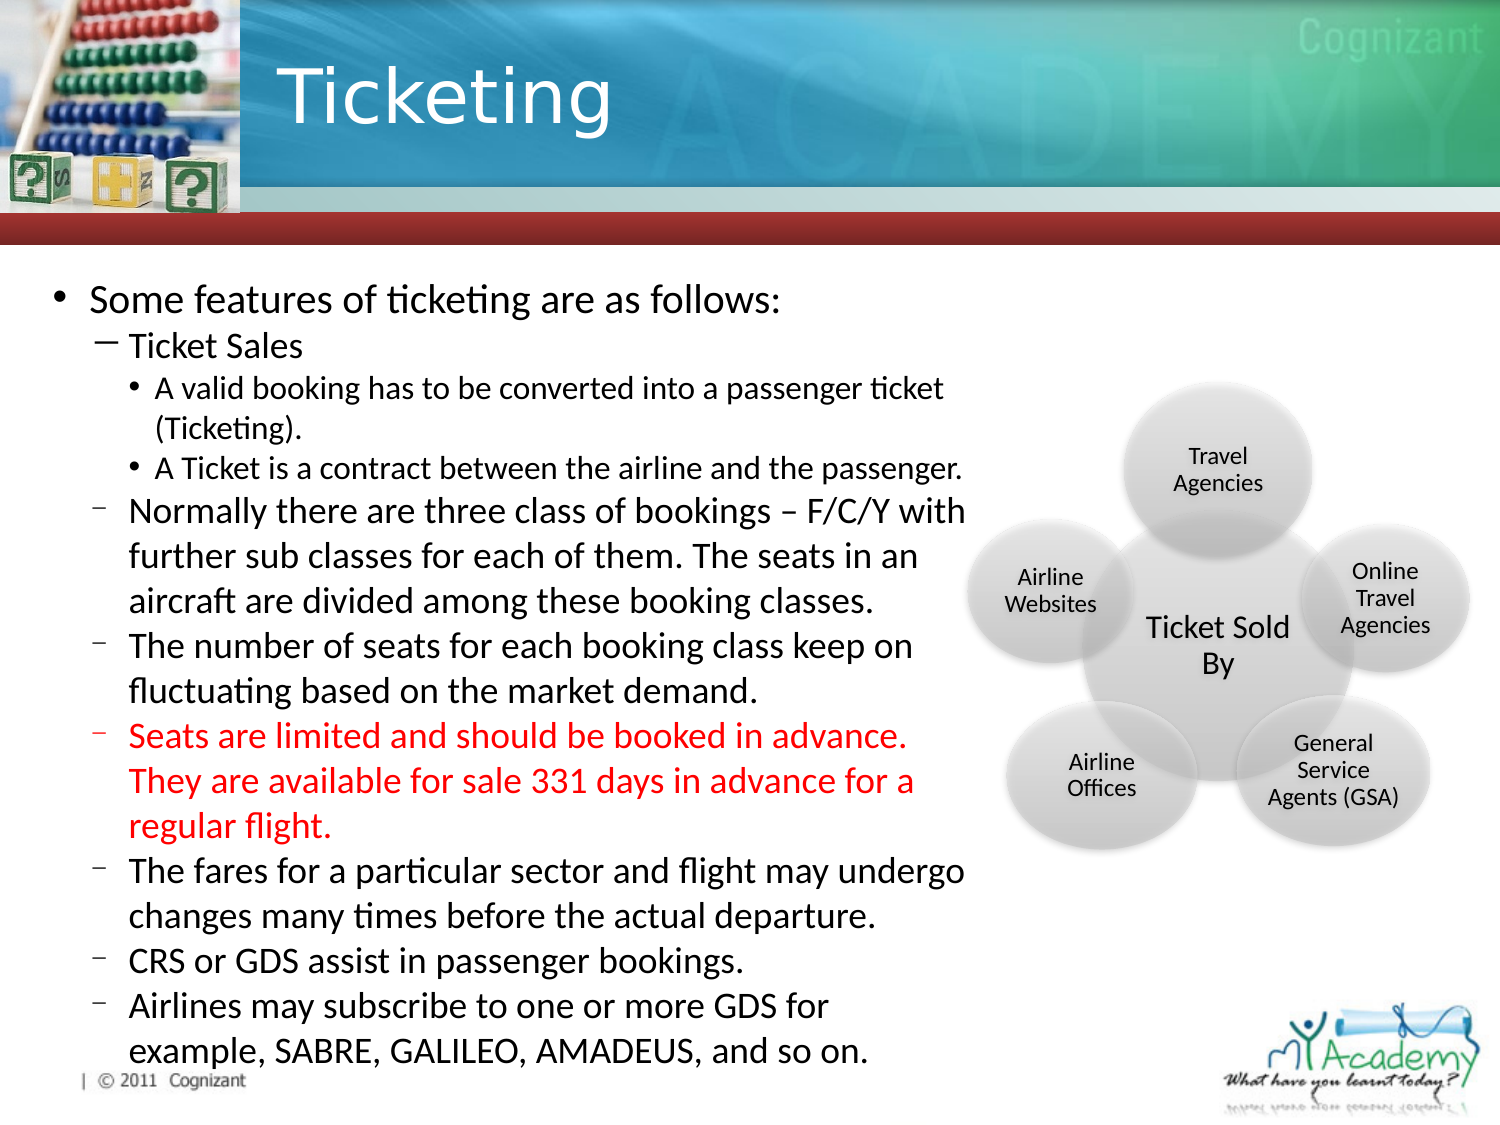

# Ticketing
Some features of ticketing are as follows:
Ticket Sales
A valid booking has to be converted into a passenger ticket (Ticketing).
A Ticket is a contract between the airline and the passenger.
Normally there are three class of bookings – F/C/Y with further sub classes for each of them. The seats in an aircraft are divided among these booking classes.
The number of seats for each booking class keep on fluctuating based on the market demand.
Seats are limited and should be booked in advance. They are available for sale 331 days in advance for a regular flight.
The fares for a particular sector and flight may undergo changes many times before the actual departure.
CRS or GDS assist in passenger bookings.
Airlines may subscribe to one or more GDS for example, SABRE, GALILEO, AMADEUS, and so on.

Ticket Sold By
Travel Agencies
Online Travel Agencies
General Service Agents (GSA)
Airline Offices
Airline Websites